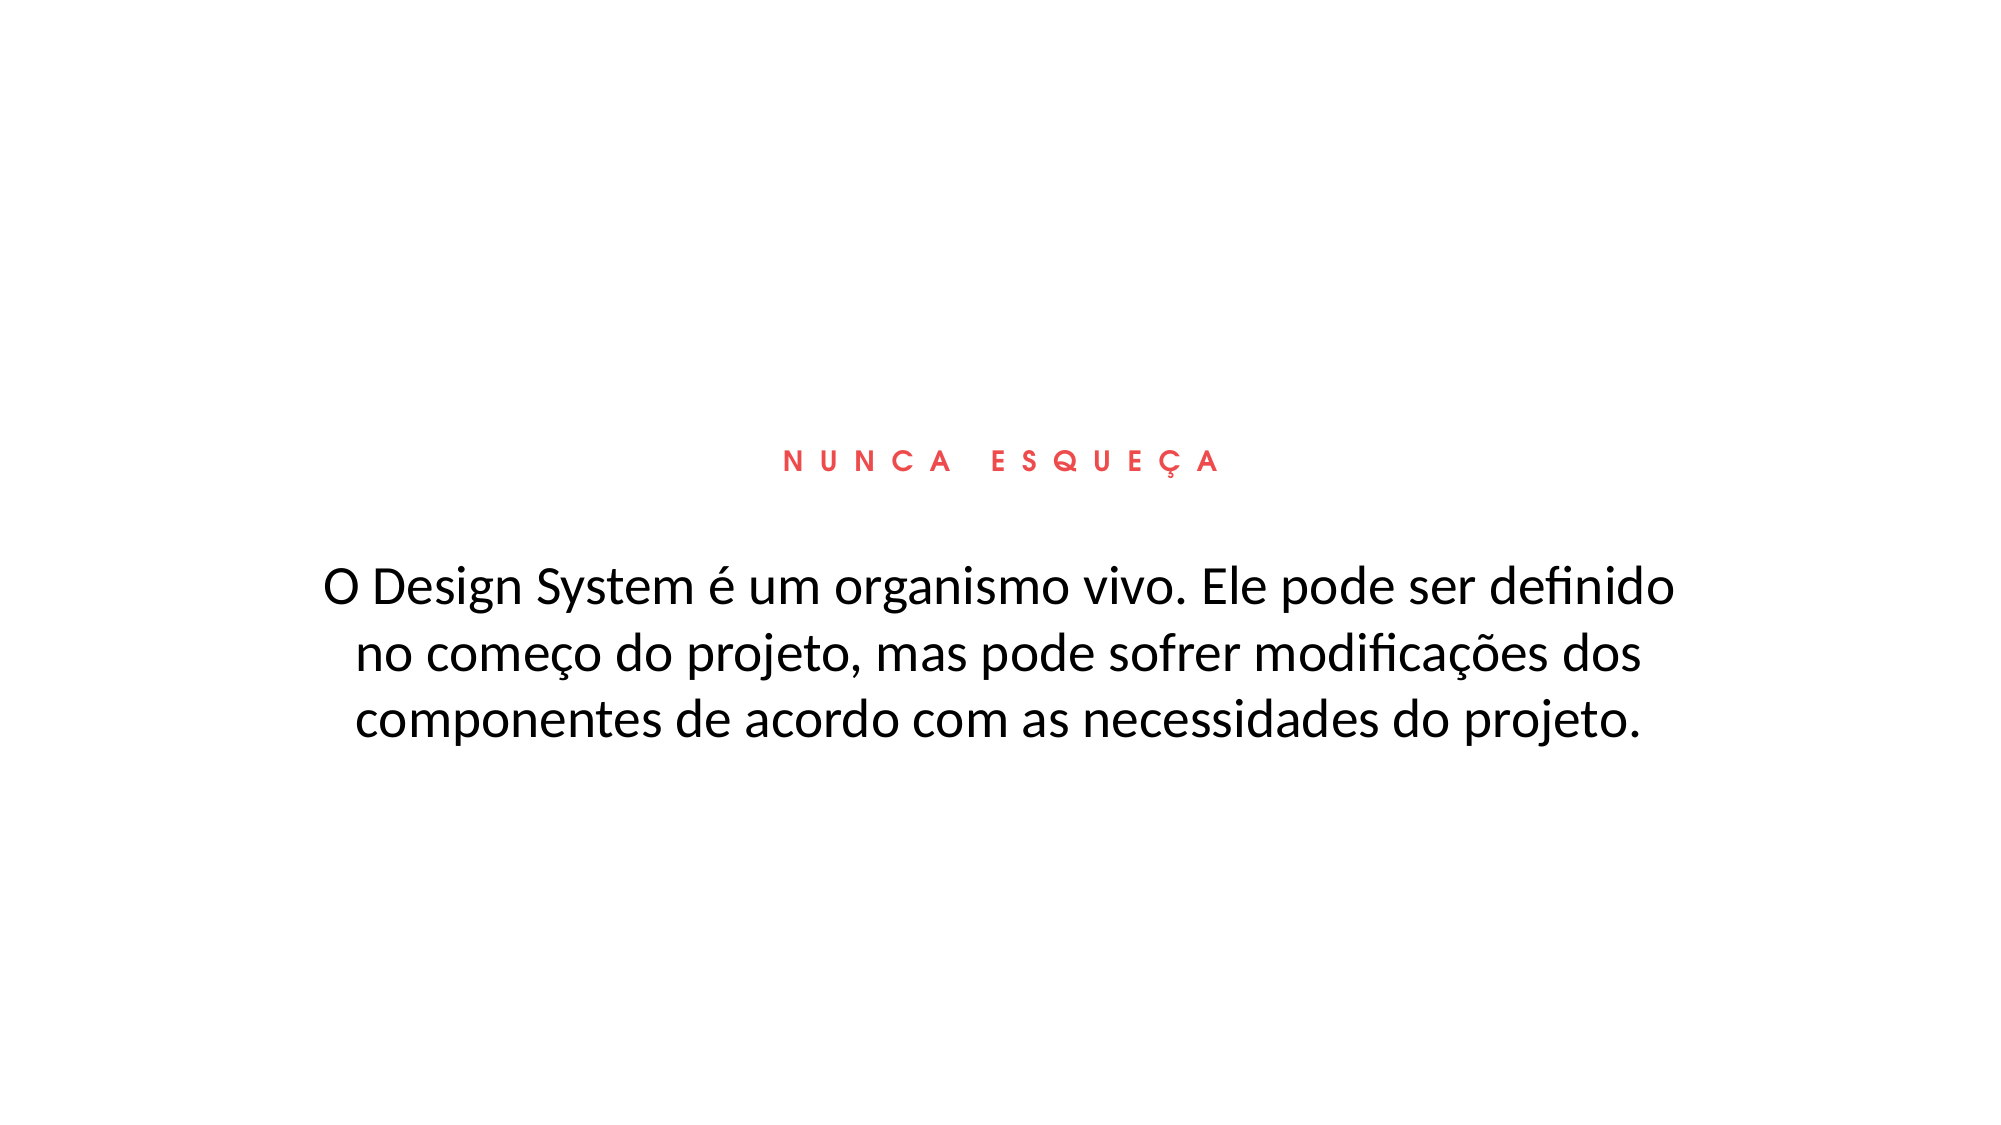

NUNCA ESQUEÇA
O Design System é um organismo vivo. Ele pode ser definido no começo do projeto, mas pode sofrer modificações dos componentes de acordo com as necessidades do projeto.